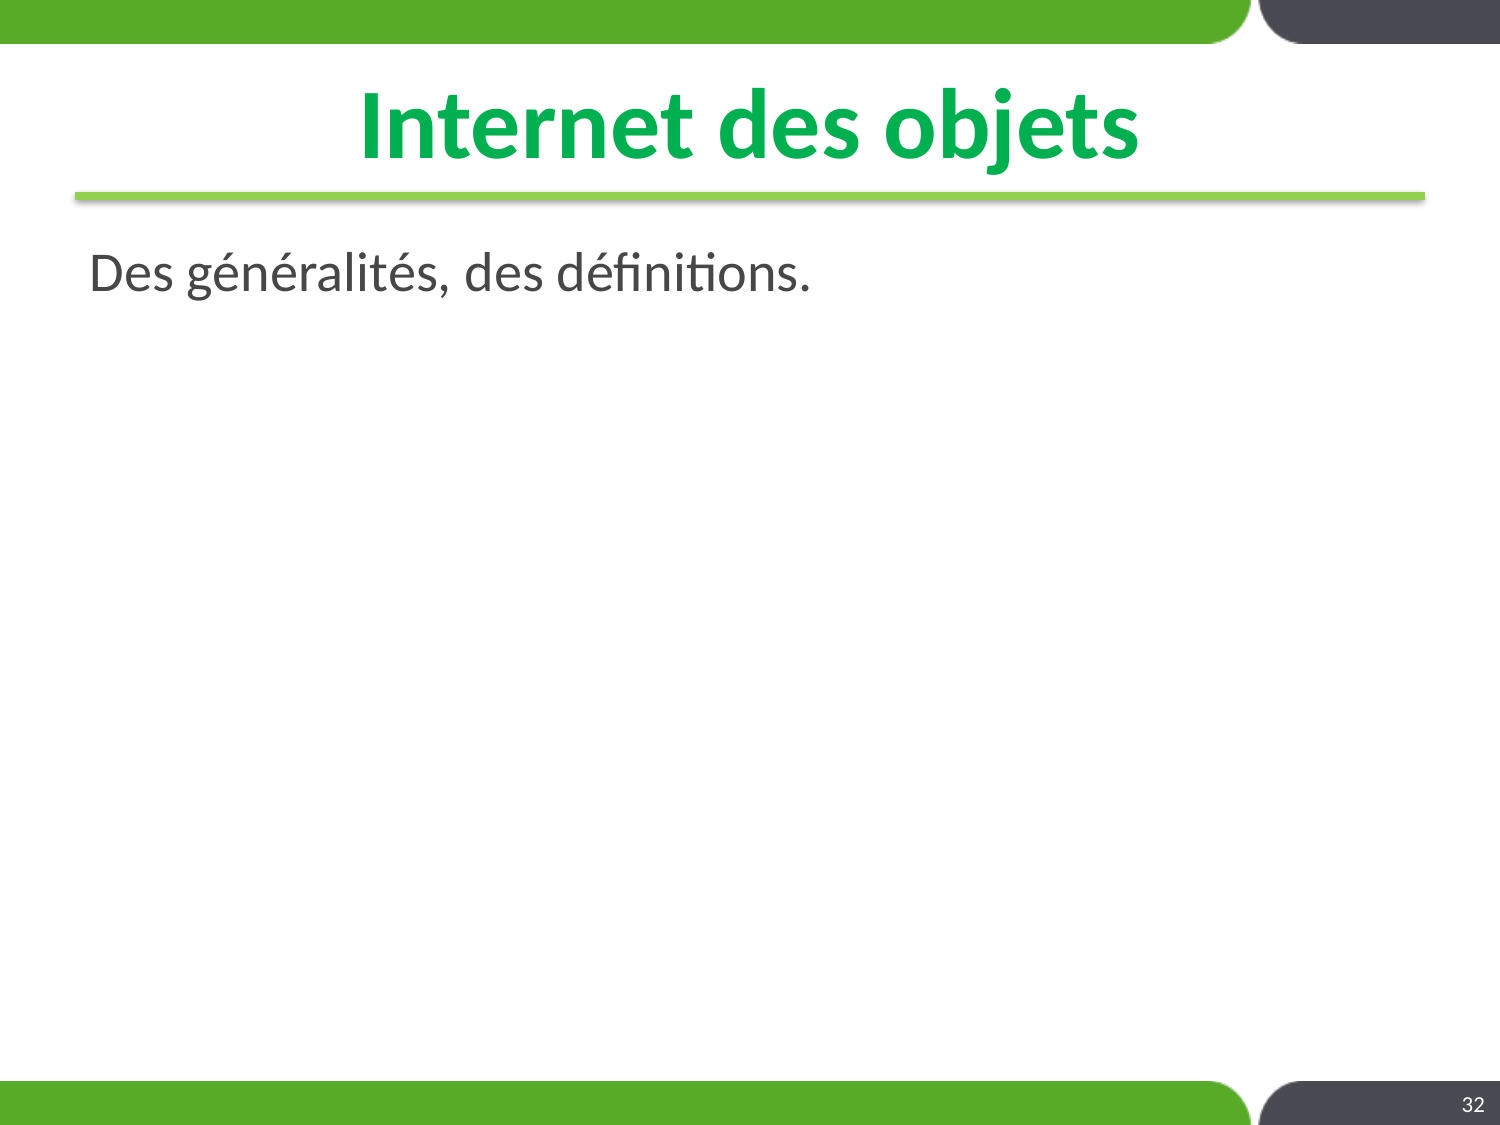

# Internet des objets
Des généralités, des définitions.
32